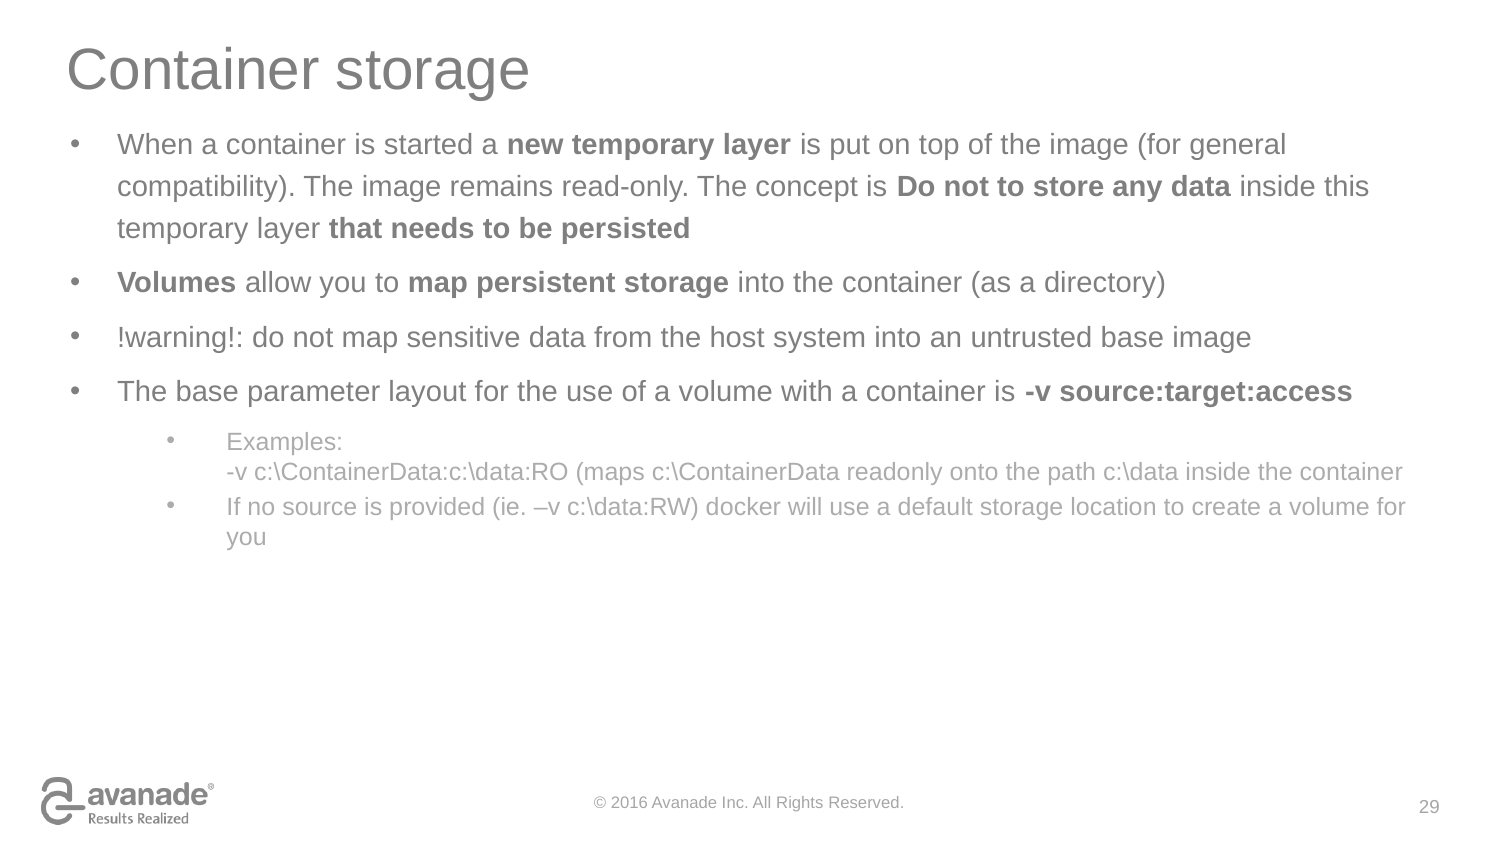

# Container storage
When a container is started a new temporary layer is put on top of the image (for general compatibility). The image remains read-only. The concept is Do not to store any data inside this temporary layer that needs to be persisted
Volumes allow you to map persistent storage into the container (as a directory)
!warning!: do not map sensitive data from the host system into an untrusted base image
The base parameter layout for the use of a volume with a container is -v source:target:access
Examples:
-v c:\ContainerData:c:\data:RO (maps c:\ContainerData readonly onto the path c:\data inside the container
If no source is provided (ie. –v c:\data:RW) docker will use a default storage location to create a volume for you